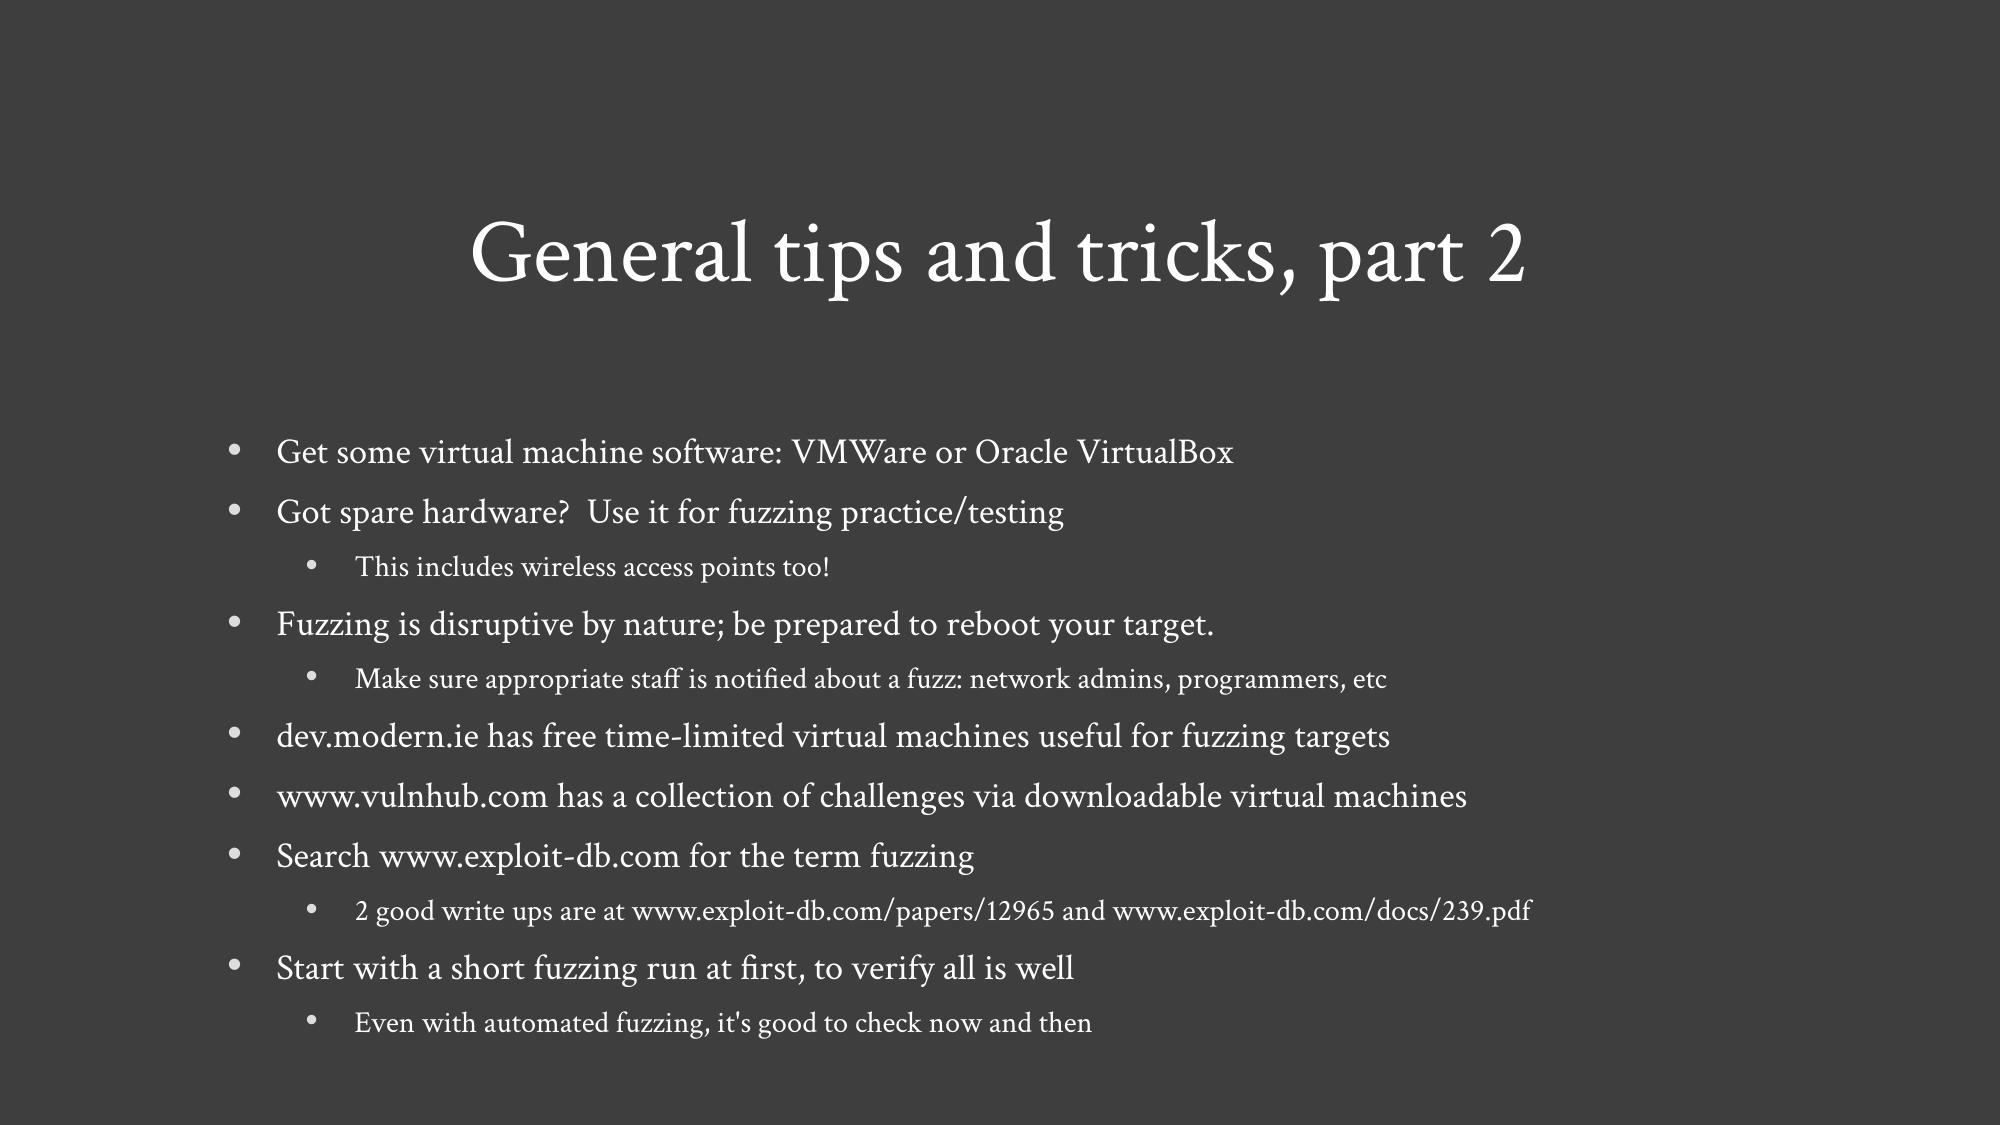

# General tips and tricks, part 2
Get some virtual machine software: VMWare or Oracle VirtualBox
Got spare hardware?  Use it for fuzzing practice/testing
This includes wireless access points too!
Fuzzing is disruptive by nature; be prepared to reboot your target.
Make sure appropriate staff is notified about a fuzz: network admins, programmers, etc
dev.modern.ie has free time-limited virtual machines useful for fuzzing targets
www.vulnhub.com has a collection of challenges via downloadable virtual machines
Search www.exploit-db.com for the term fuzzing
2 good write ups are at www.exploit-db.com/papers/12965 and www.exploit-db.com/docs/239.pdf
Start with a short fuzzing run at first, to verify all is well
Even with automated fuzzing, it's good to check now and then